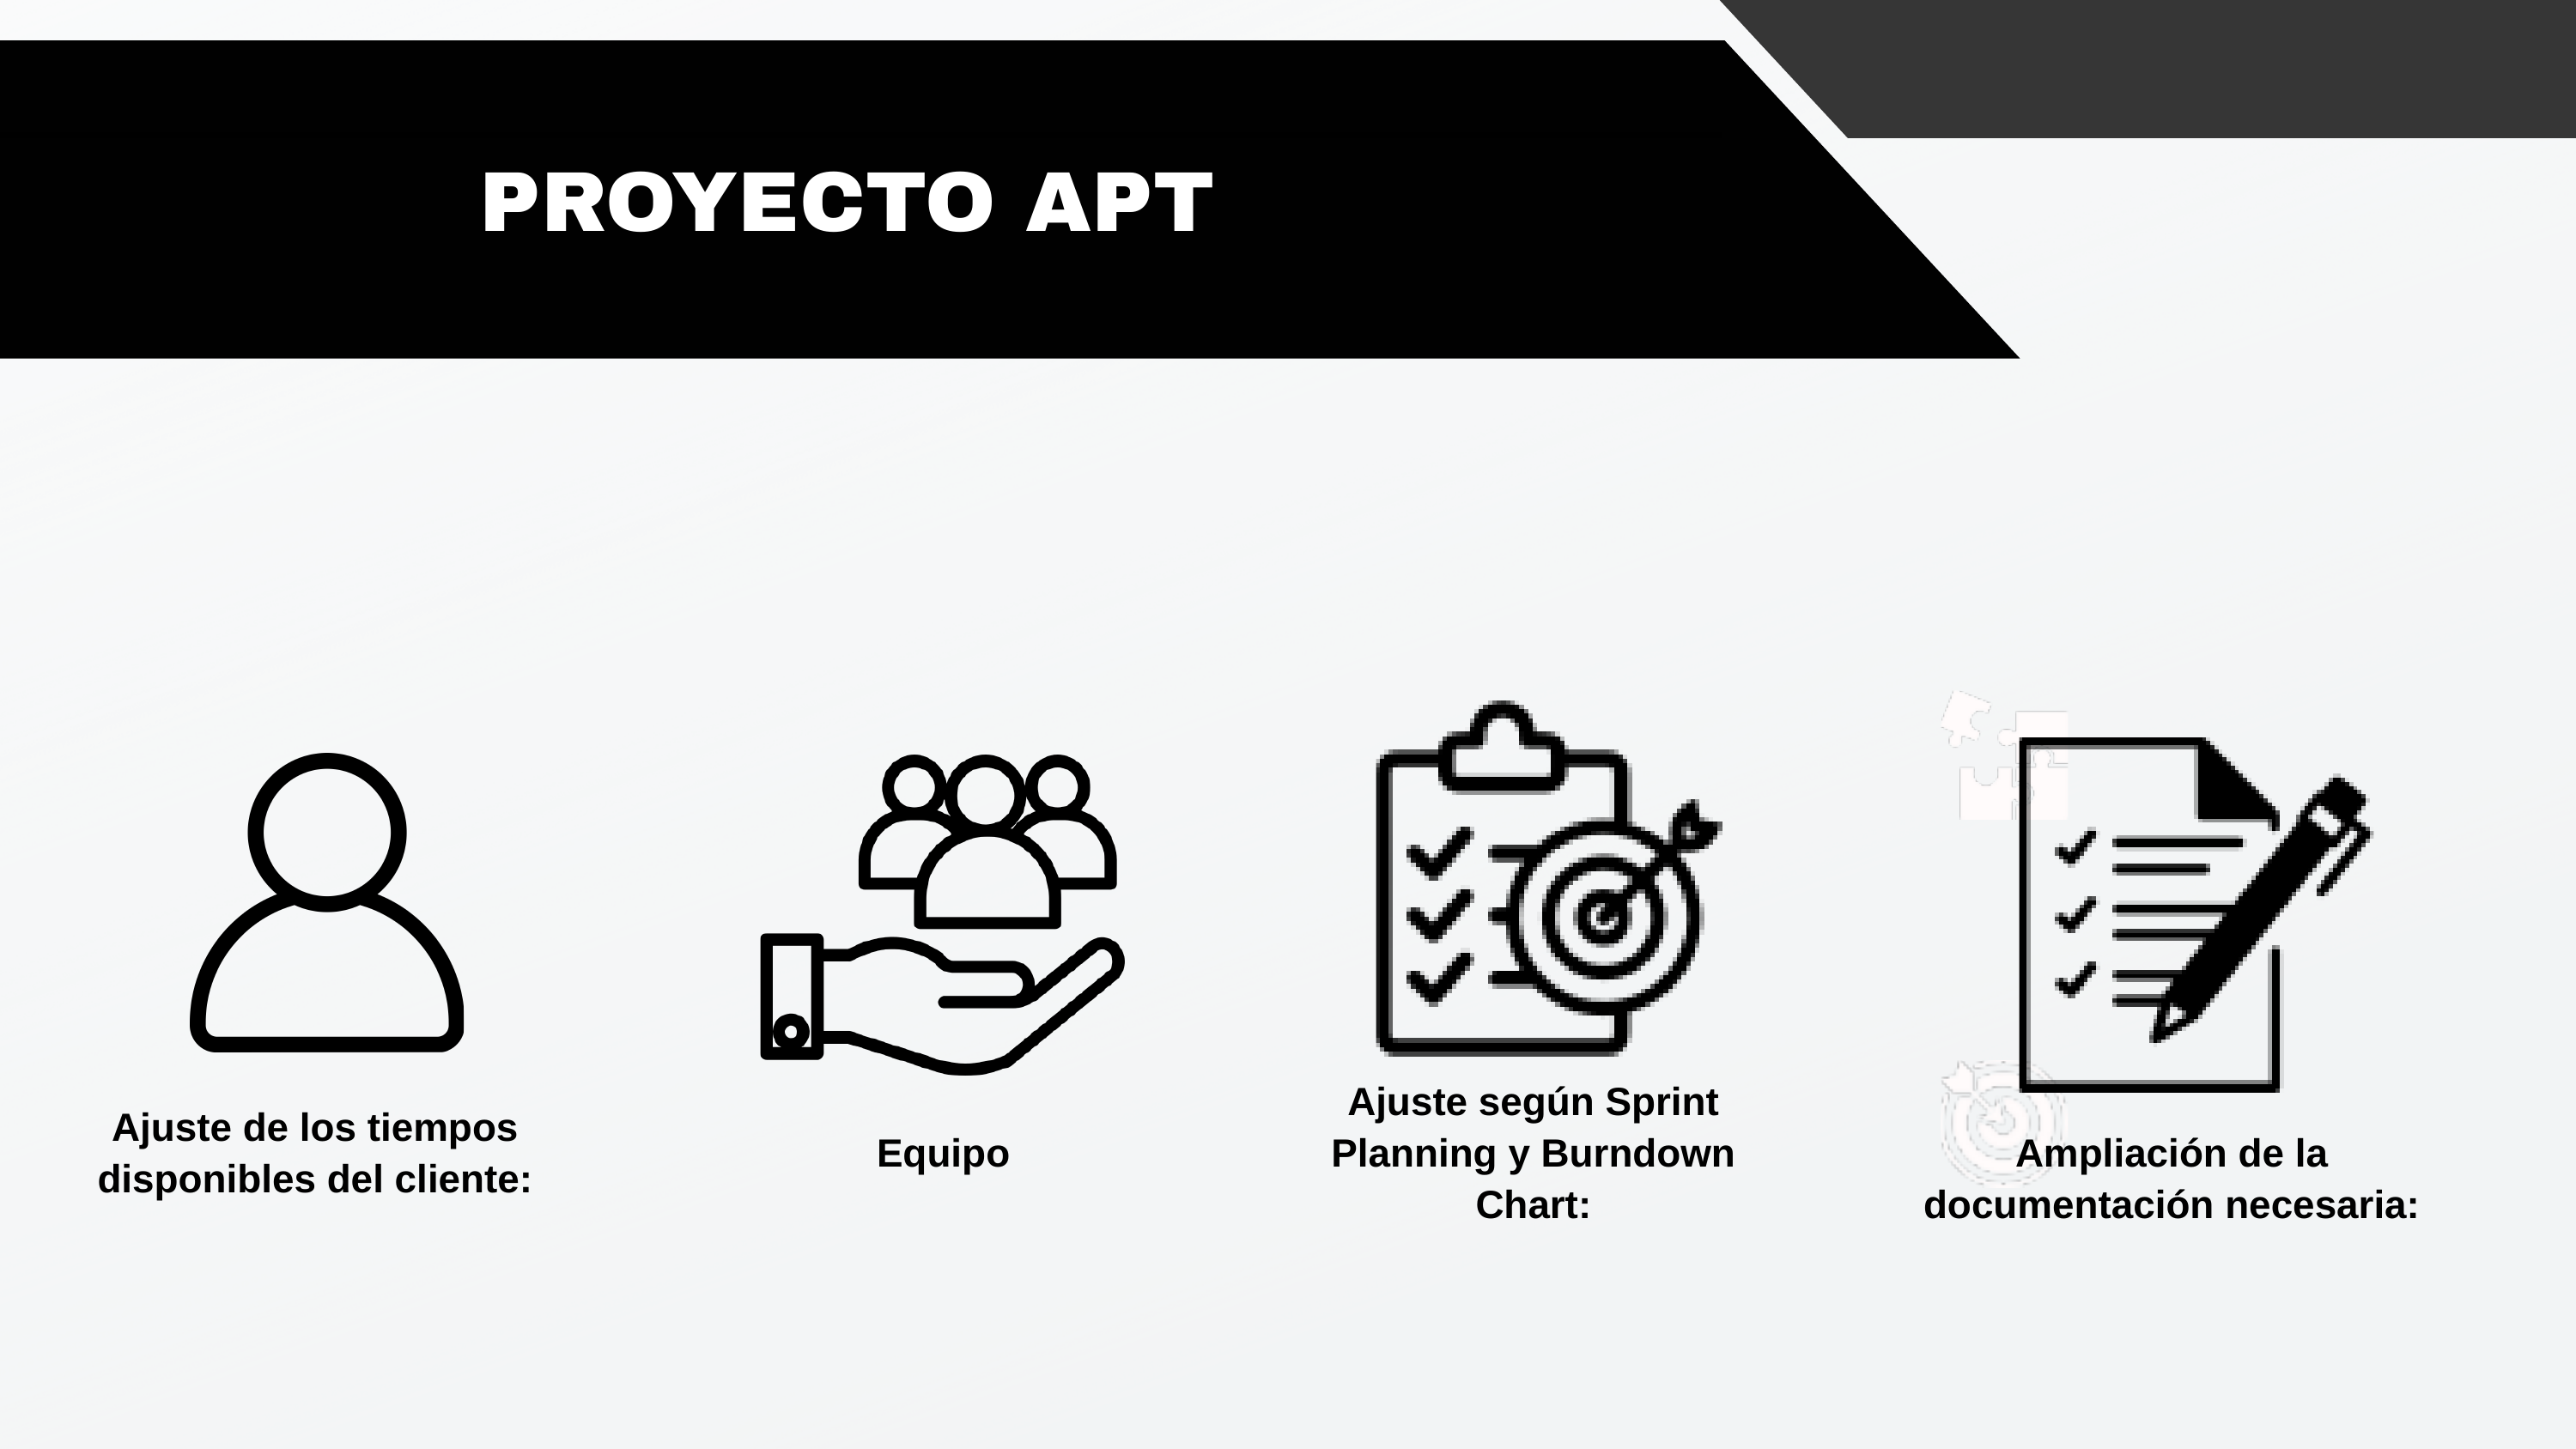

PROYECTO APT

Ampliación de la documentación necesaria:

Ajuste según Sprint Planning y Burndown Chart:
Ajuste de los tiempos disponibles del cliente:
Equipo